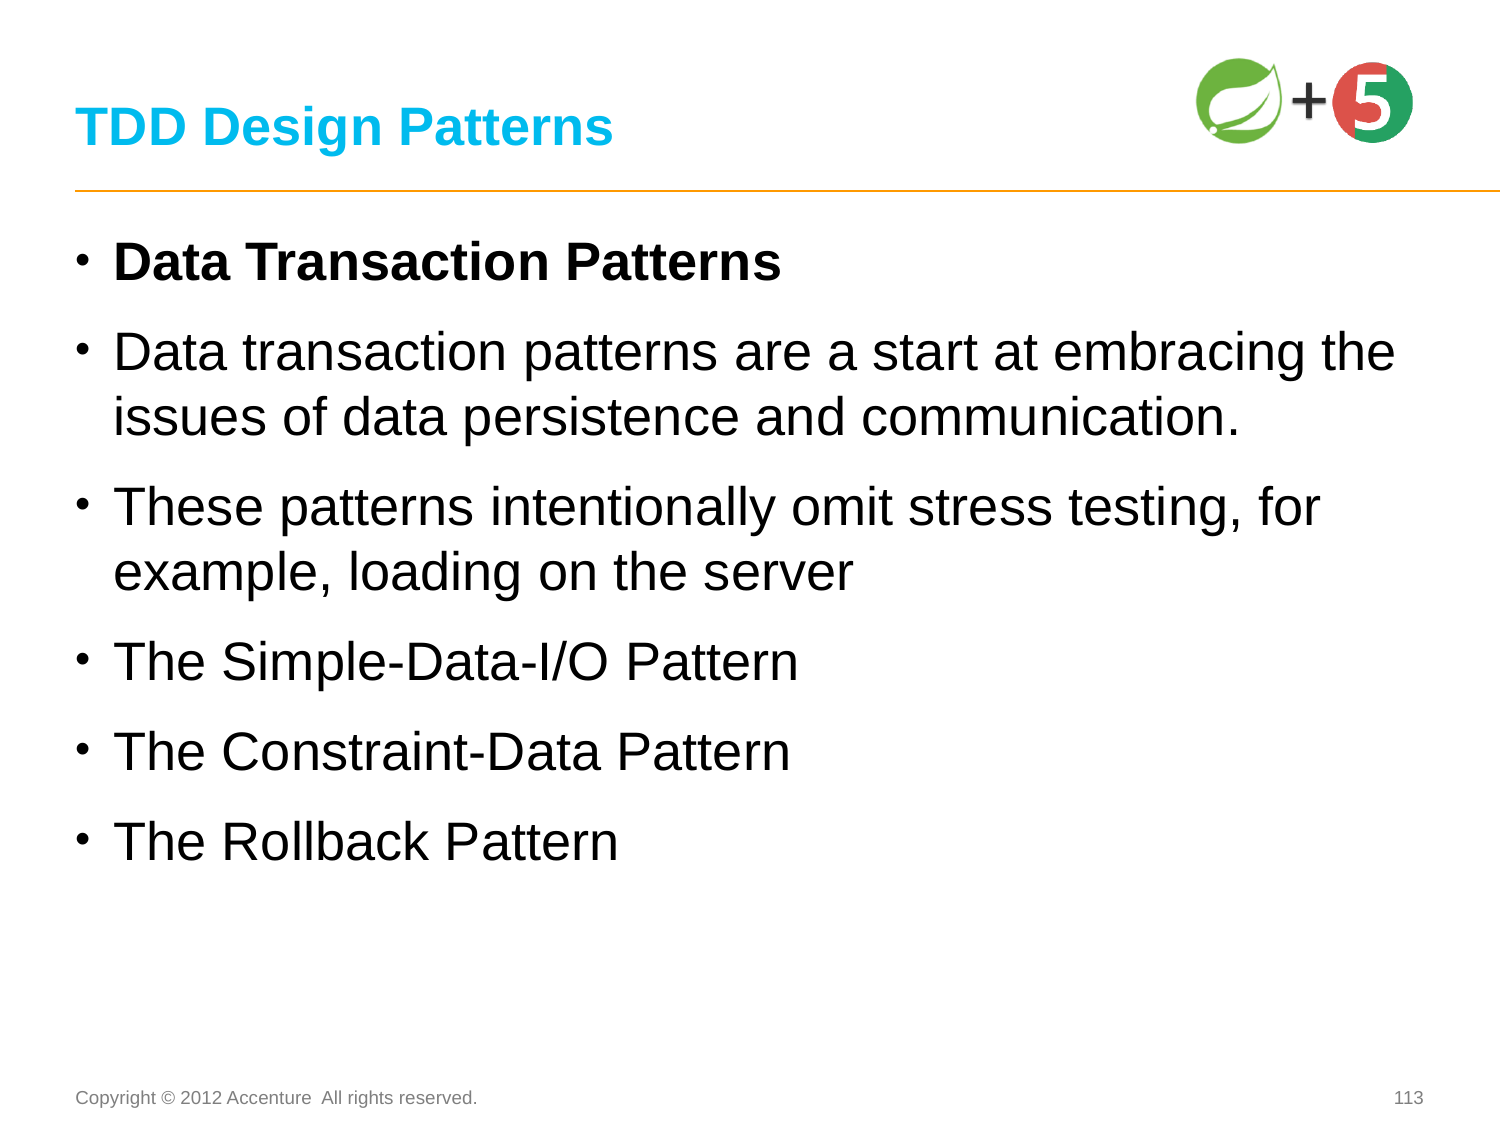

# TDD Design Patterns
Data Transaction Patterns
Data transaction patterns are a start at embracing the issues of data persistence and communication.
These patterns intentionally omit stress testing, for example, loading on the server
The Simple-Data-I/O Pattern
The Constraint-Data Pattern
The Rollback Pattern